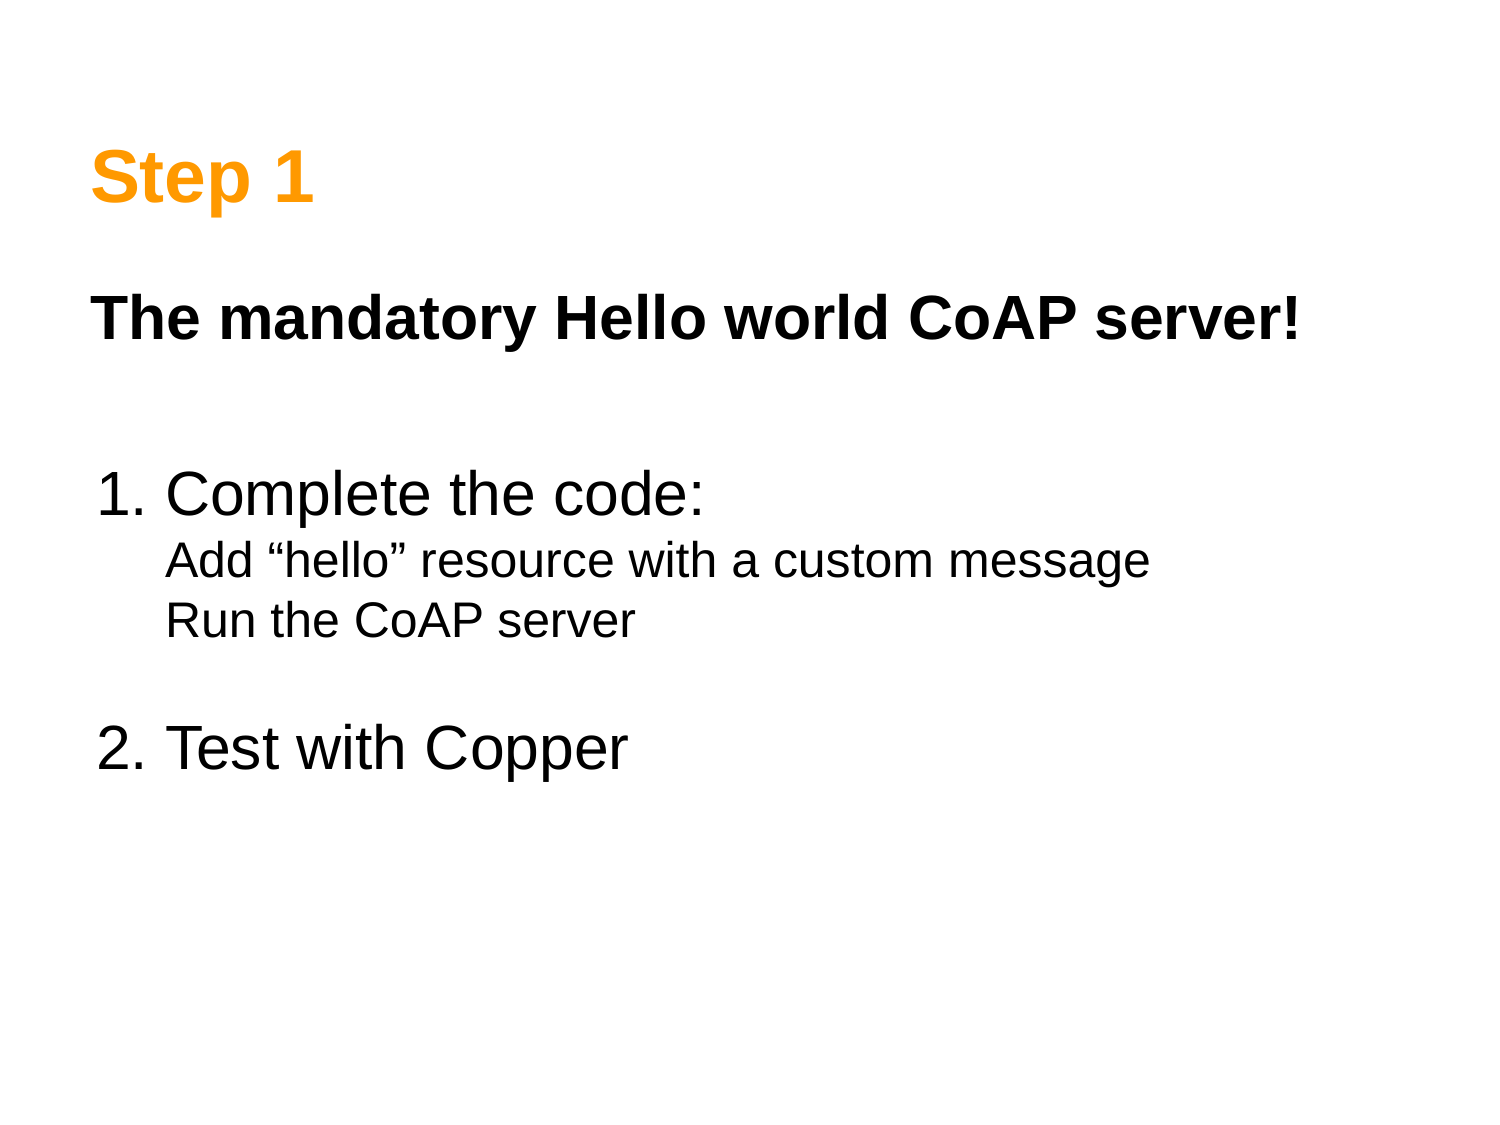

# Step 1
The mandatory Hello world CoAP server!

Complete the code:
Add “hello” resource with a custom message
Run the CoAP server
Test with Copper